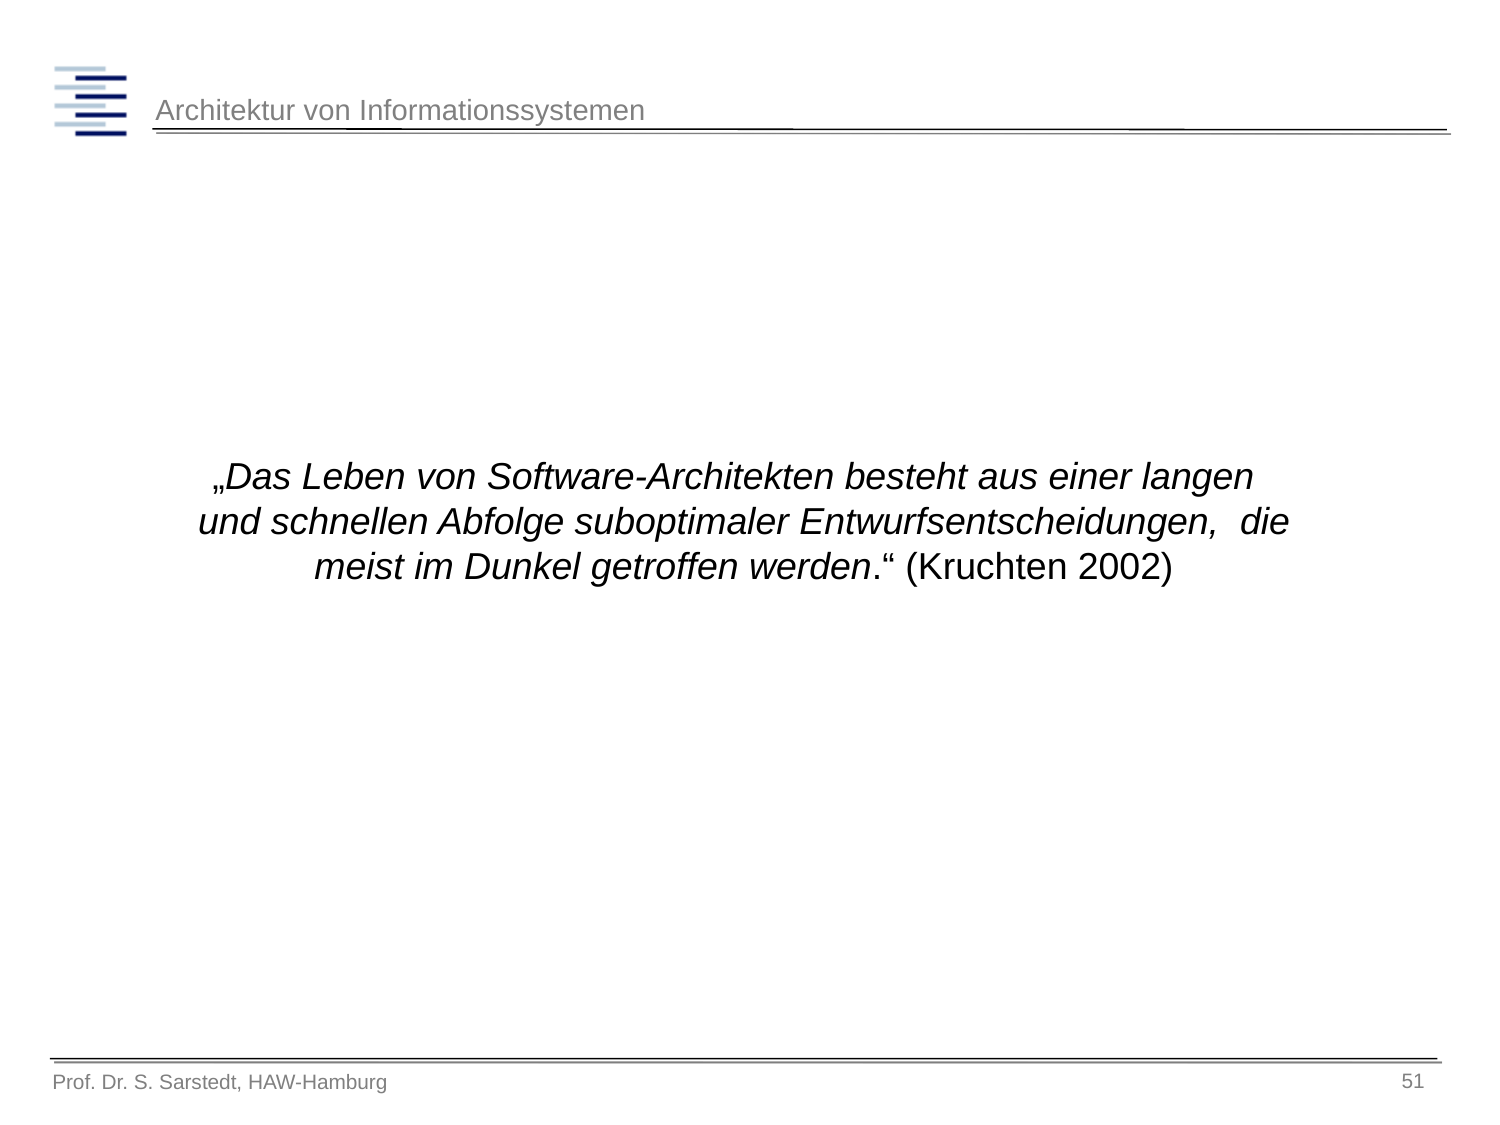

„Das Leben von Software-Architekten besteht aus einer langen   und schnellen Abfolge suboptimaler Entwurfsentscheidungen,  die meist im Dunkel getroffen werden.“ (Kruchten 2002)